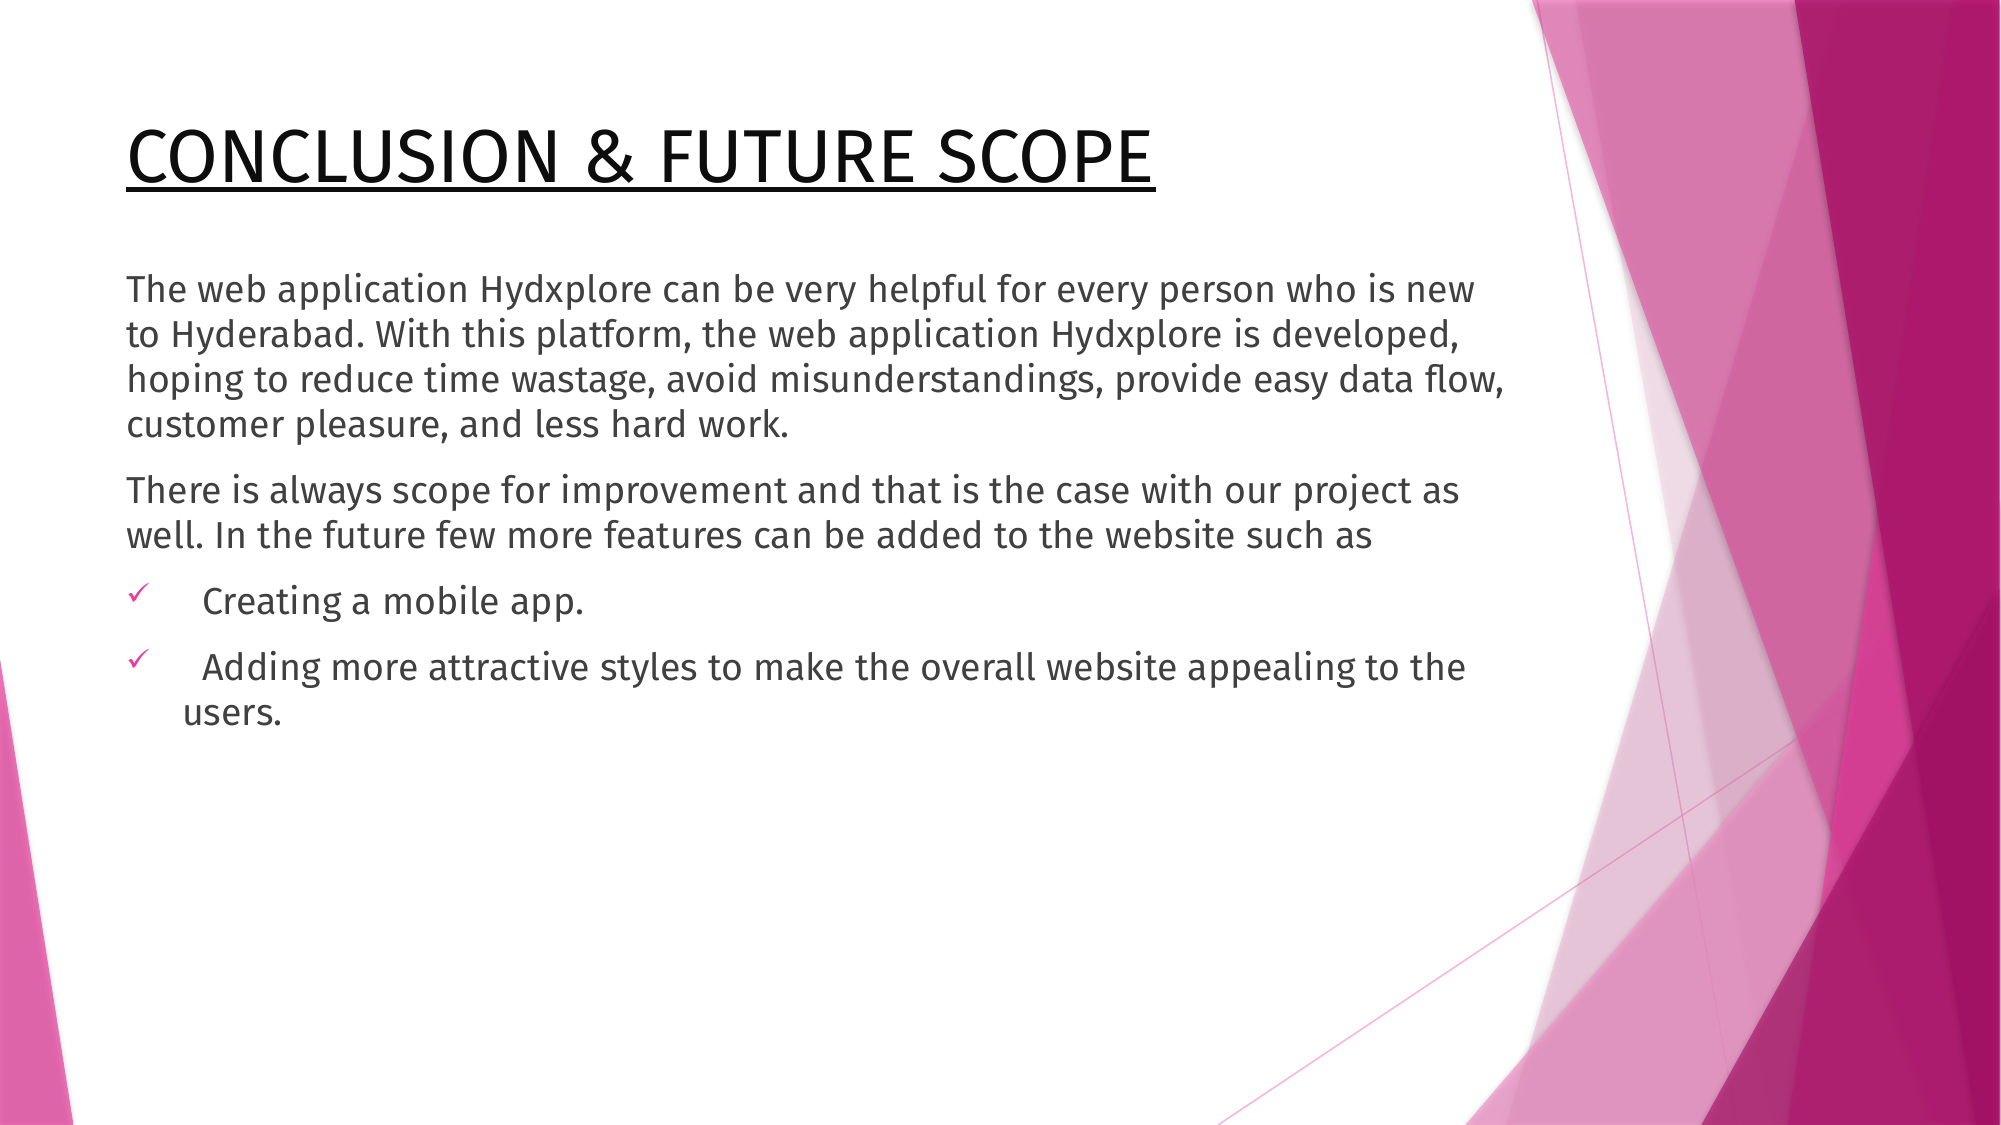

# CONCLUSION & FUTURE SCOPE
The web application Hydxplore can be very helpful for every person who is new to Hyderabad. With this platform, the web application Hydxplore is developed, hoping to reduce time wastage, avoid misunderstandings, provide easy data flow, customer pleasure, and less hard work.
There is always scope for improvement and that is the case with our project as well. In the future few more features can be added to the website such as
  Creating a mobile app.
  Adding more attractive styles to make the overall website appealing to the users.